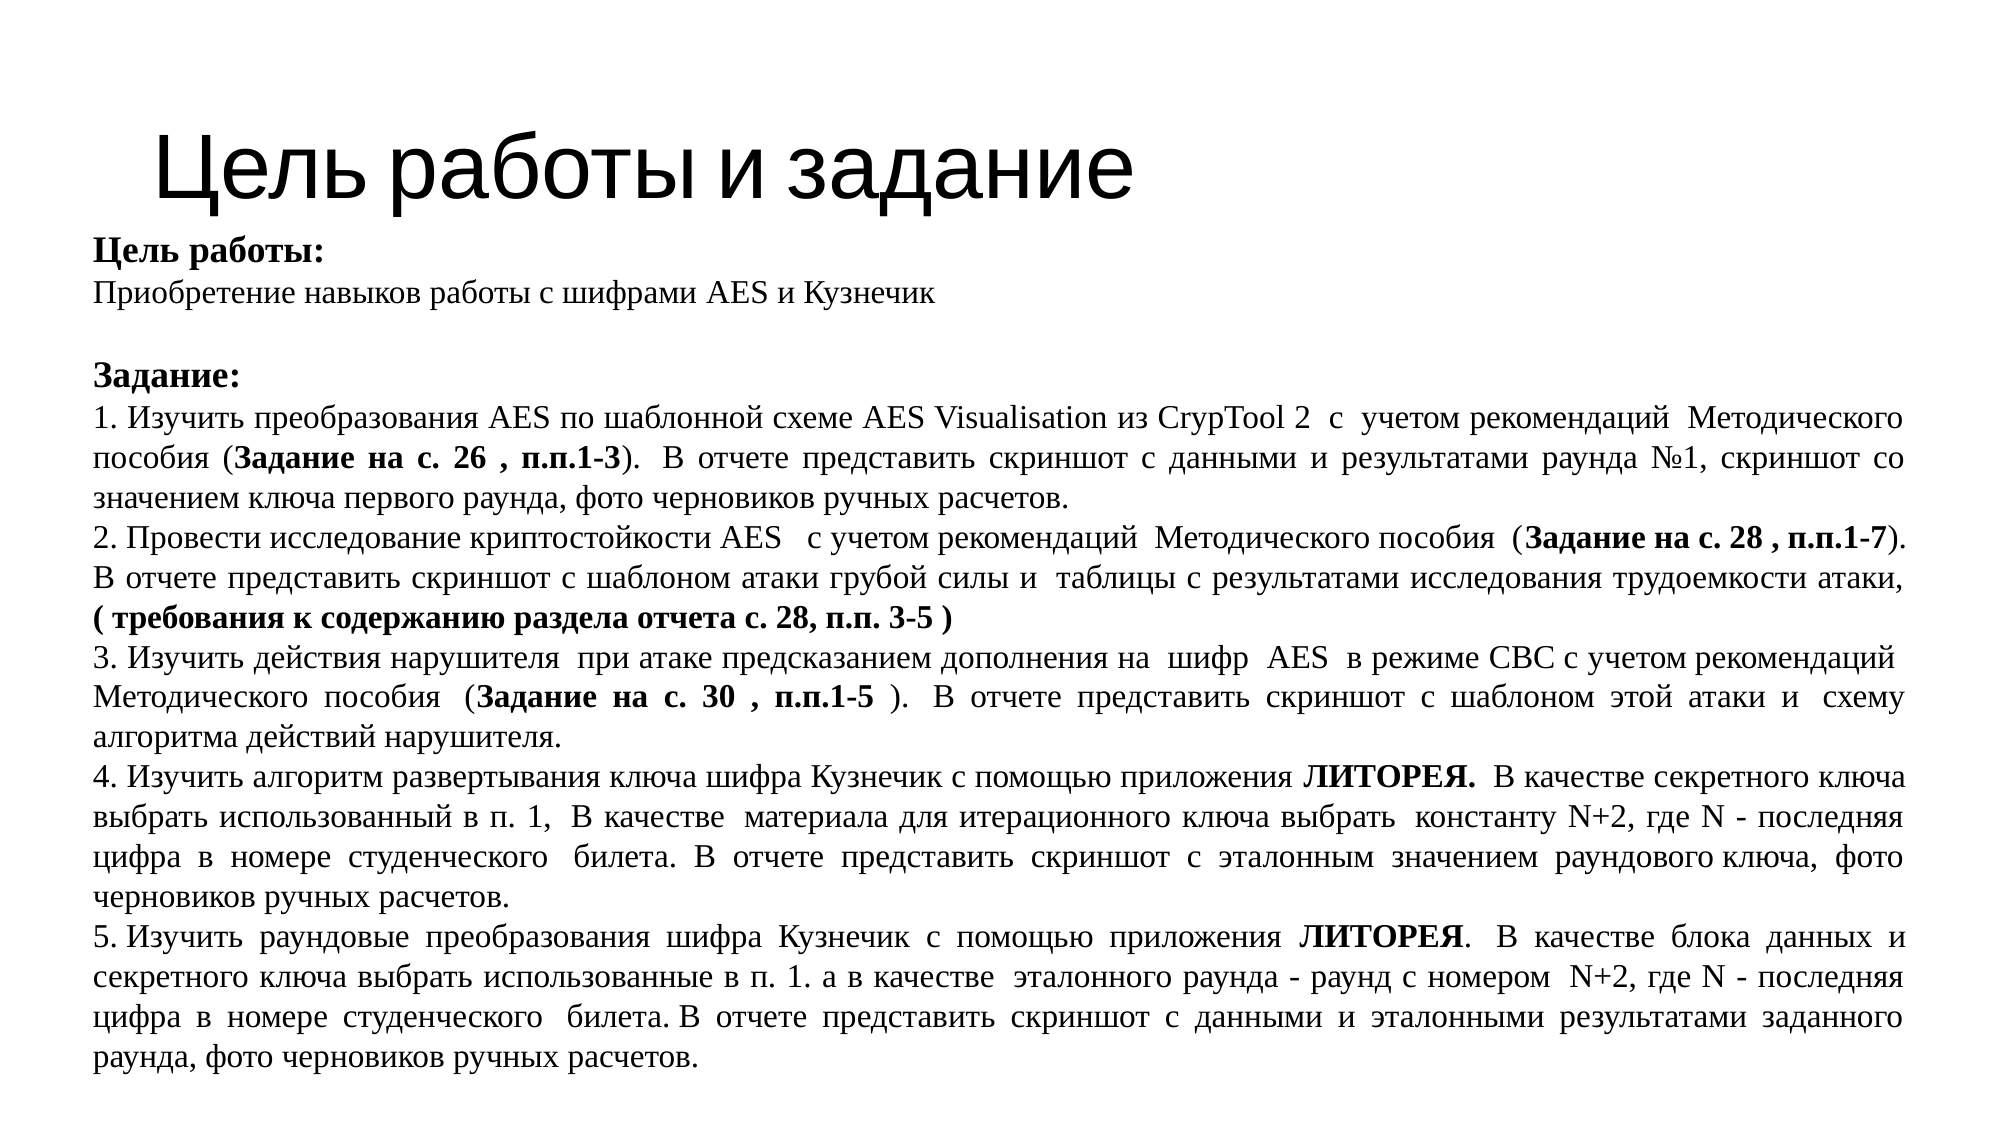

# Цель работы и задание
Цель работы:
Приобретение навыков работы с шифрами AES и Кузнечик

Задание:
1. Изучить преобразования AES по шаблонной схеме AES Visualisation из CrypTool 2  c  учетом рекомендаций  Методического пособия (Задание на с. 26 , п.п.1-3).  В отчете представить скриншот с данными и результатами раунда №1, скриншот со значением ключа первого раунда, фото черновиков ручных расчетов.
2. Провести исследование криптостойкости AES   с учетом рекомендаций  Методического пособия  (Задание на с. 28 , п.п.1-7). В отчете представить скриншот с шаблоном атаки грубой силы и  таблицы с результатами исследования трудоемкости атаки, ( требования к содержанию раздела отчета с. 28, п.п. 3-5 )
3. Изучить действия нарушителя  при атаке предсказанием дополнения на  шифр  AES  в режиме CBC с учетом рекомендаций  Методического пособия  (Задание на с. 30 , п.п.1-5 ).  В отчете представить скриншот с шаблоном этой атаки и  схему алгоритма действий нарушителя.
4. Изучить алгоритм развертывания ключа шифра Кузнечик с помощью приложения ЛИТОРЕЯ.  В качестве секретного ключа выбрать использованный в п. 1,  В качестве  материала для итерационного ключа выбрать  константу N+2, где N - последняя цифра в номере студенческого  билета. В отчете представить скриншот с эталонным значением  раундового ключа, фото черновиков ручных расчетов.
5. Изучить раундовые преобразования шифра Кузнечик с помощью приложения ЛИТОРЕЯ.  В качестве блока данных и секретного ключа выбрать использованные в п. 1. а в качестве  эталонного раунда - раунд с номером  N+2, где N - последняя цифра в номере студенческого  билета. В отчете представить скриншот с данными и эталонными результатами заданного раунда, фото черновиков ручных расчетов.